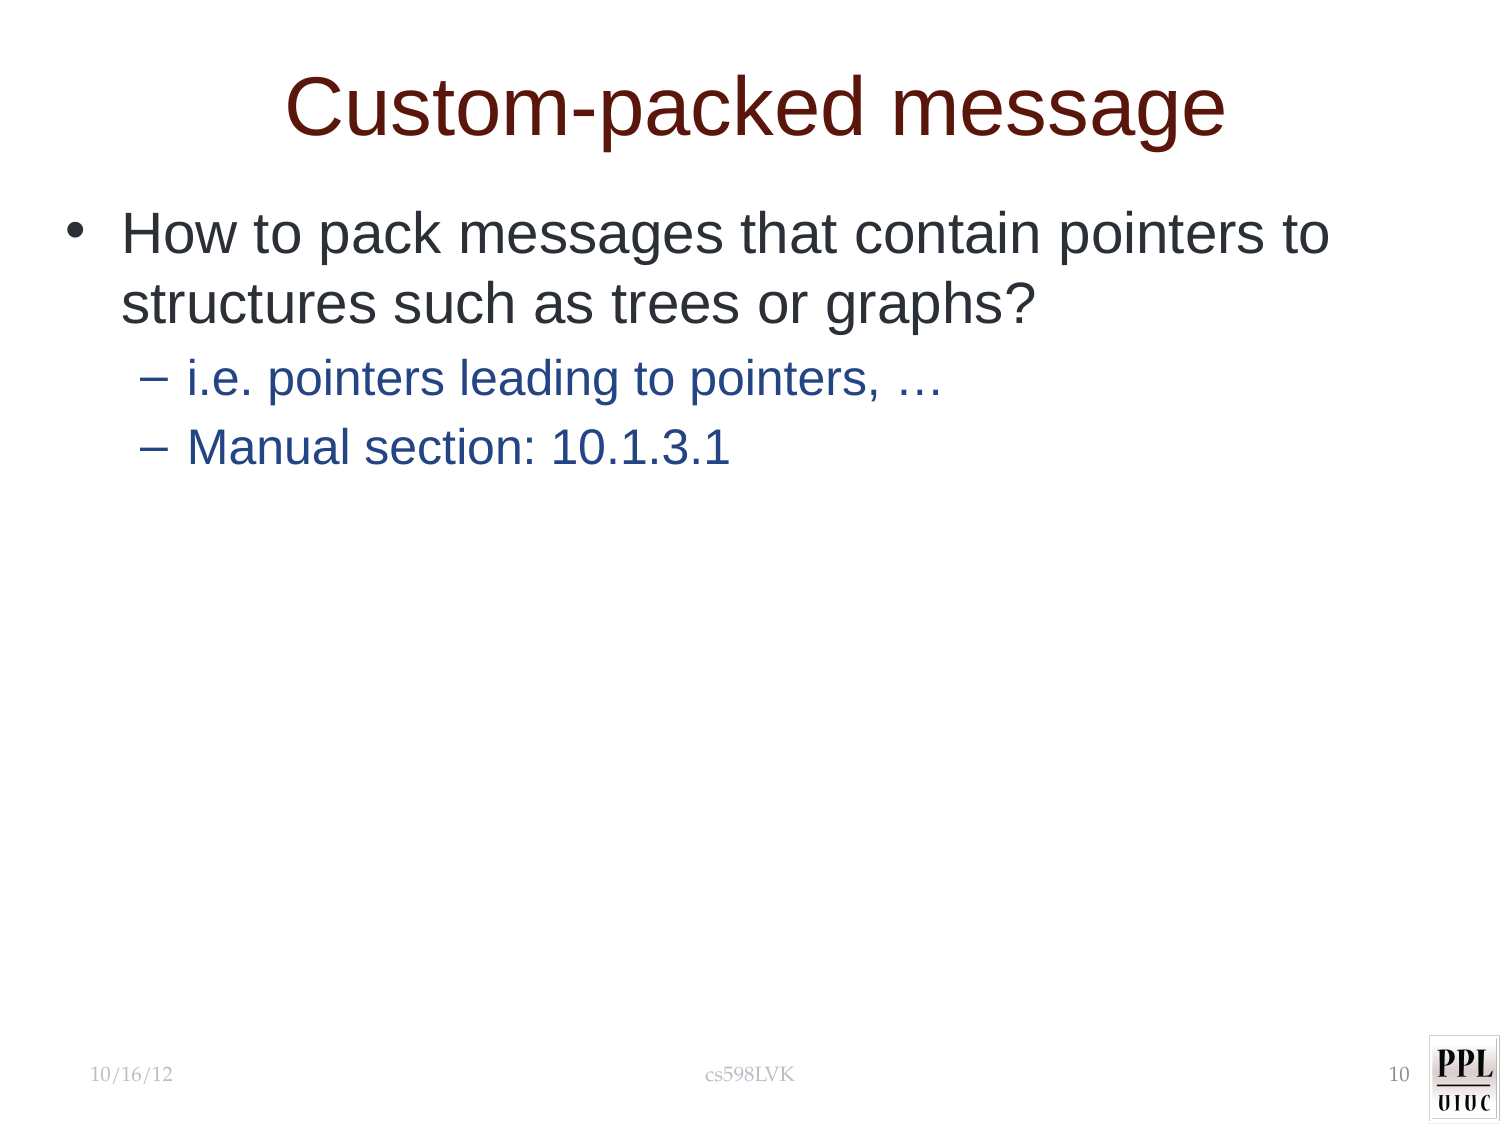

# Custom-packed message
How to pack messages that contain pointers to structures such as trees or graphs?
i.e. pointers leading to pointers, …
Manual section: 10.1.3.1

10/16/12
cs598LVK
10